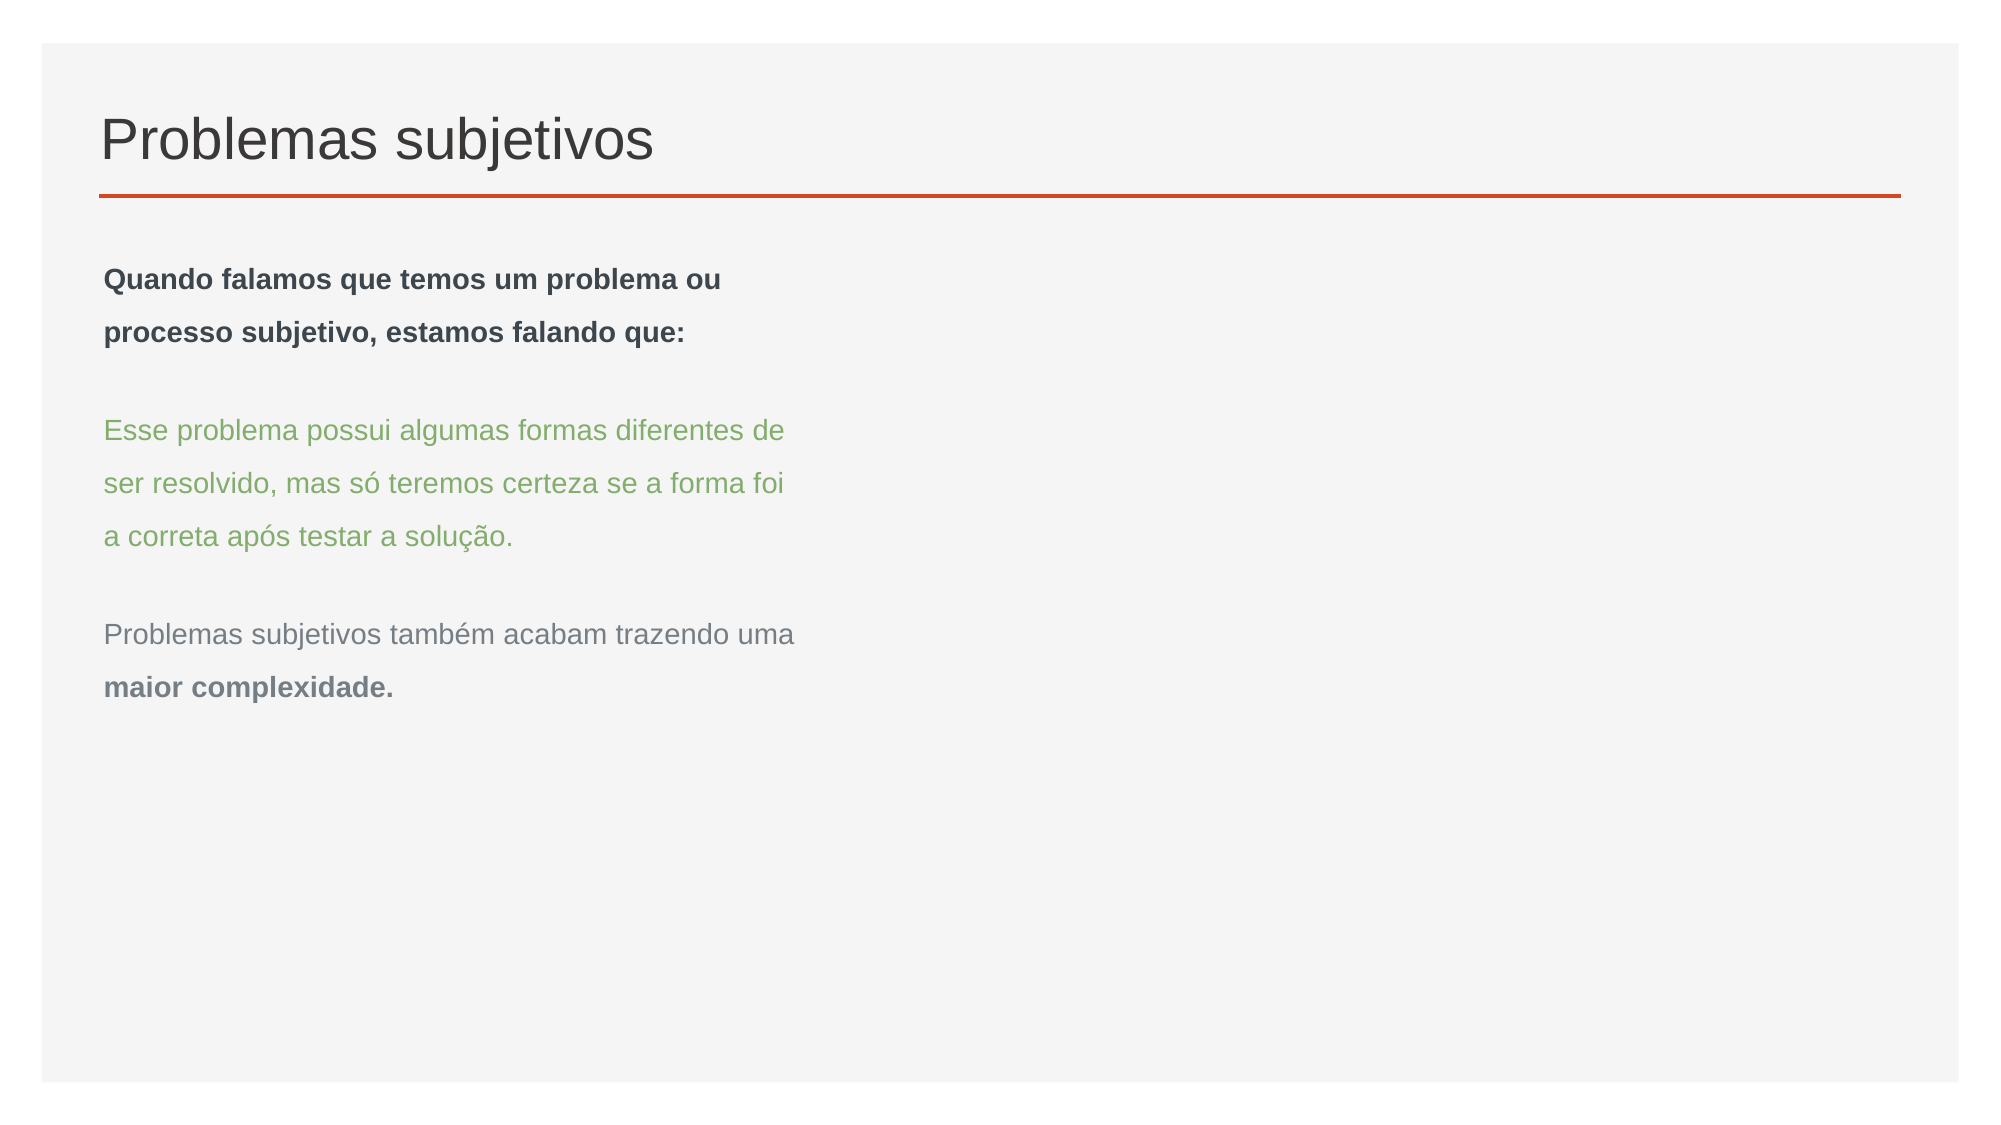

# Problemas subjetivos
Quando falamos que temos um problema ou processo subjetivo, estamos falando que:
Esse problema possui algumas formas diferentes de ser resolvido, mas só teremos certeza se a forma foi a correta após testar a solução.
Problemas subjetivos também acabam trazendo uma maior complexidade.